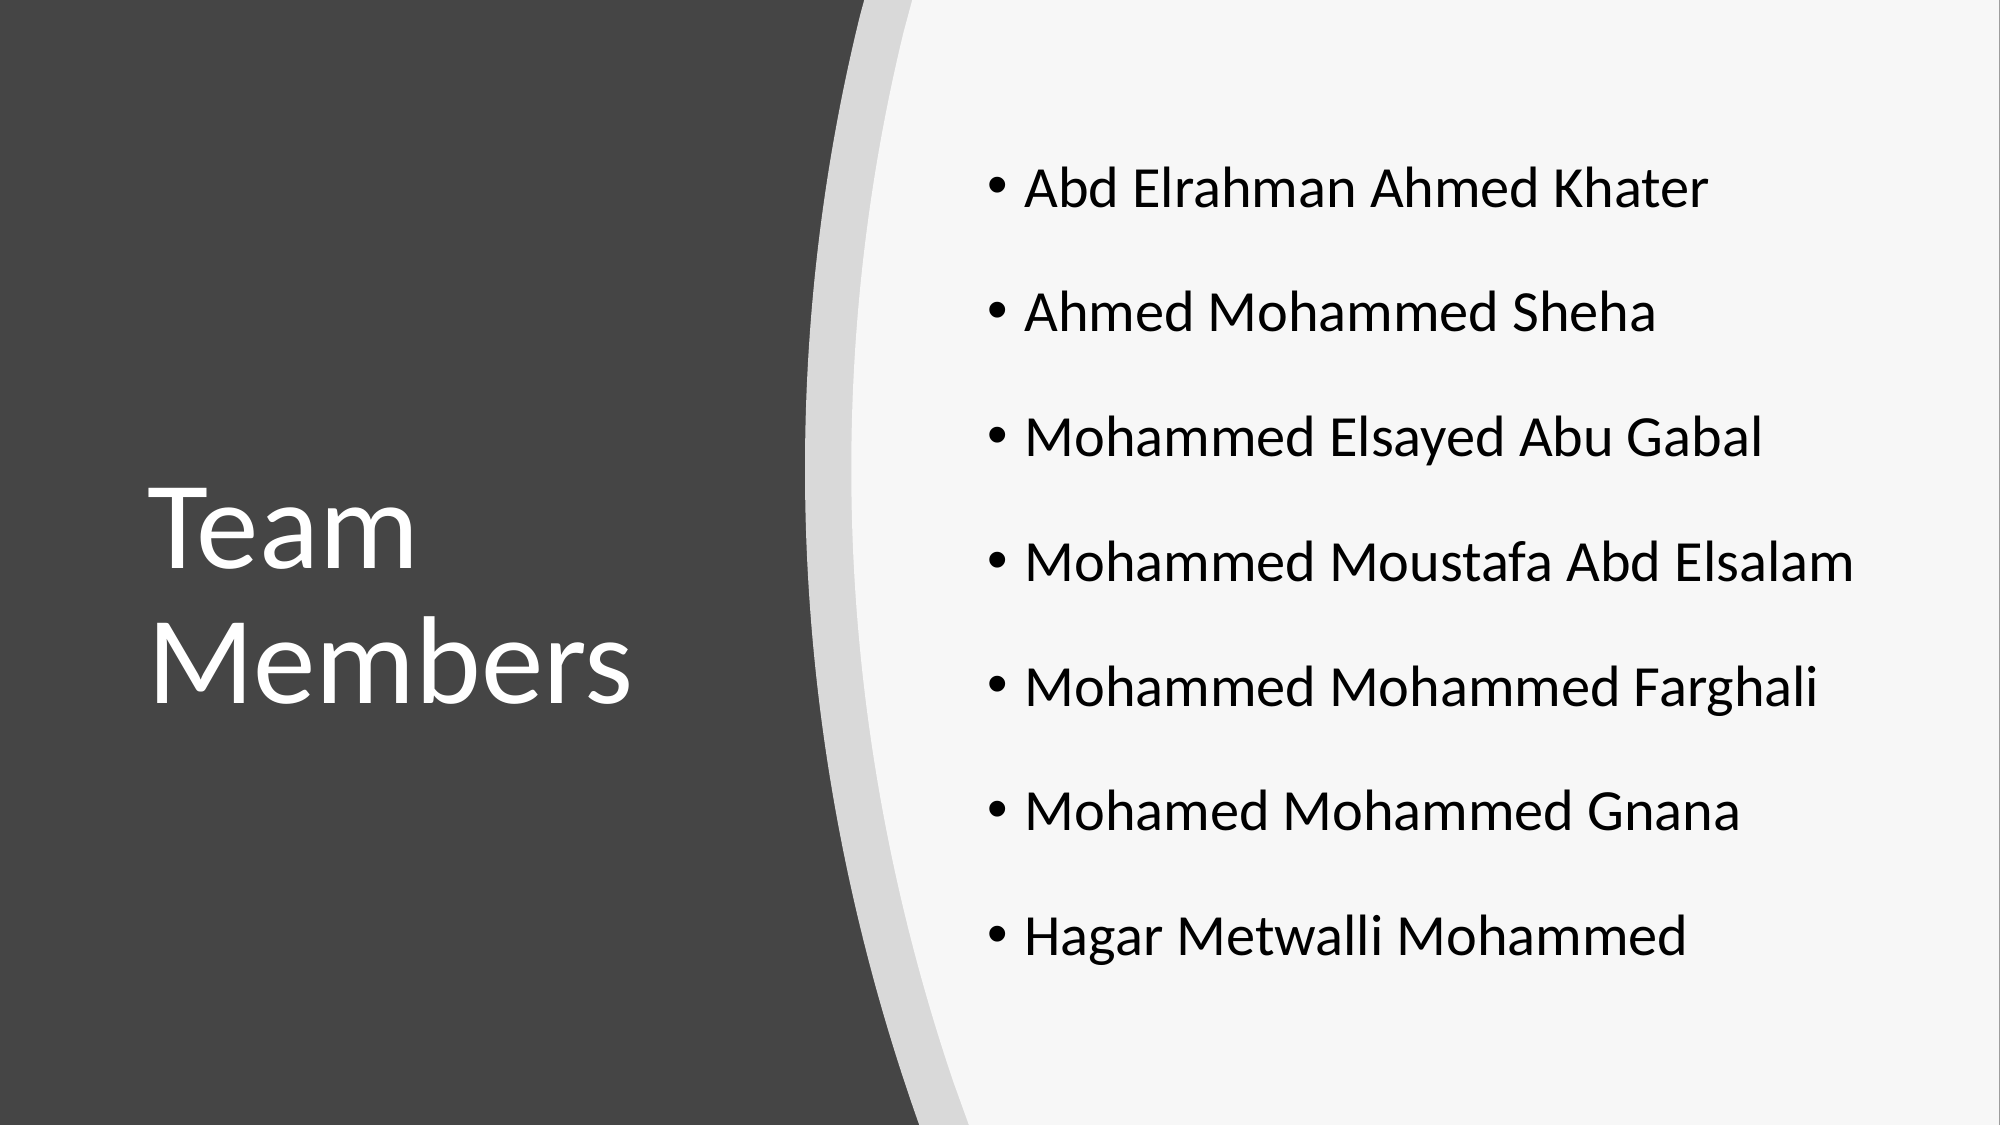

Abd Elrahman Ahmed Khater

Ahmed Mohammed Sheha

Mohammed Elsayed Abu Gabal

Mohammed Moustafa Abd Elsalam

Mohammed Mohammed Farghali

Mohamed Mohammed Gnana

Hagar Metwalli Mohammed
# Team Members